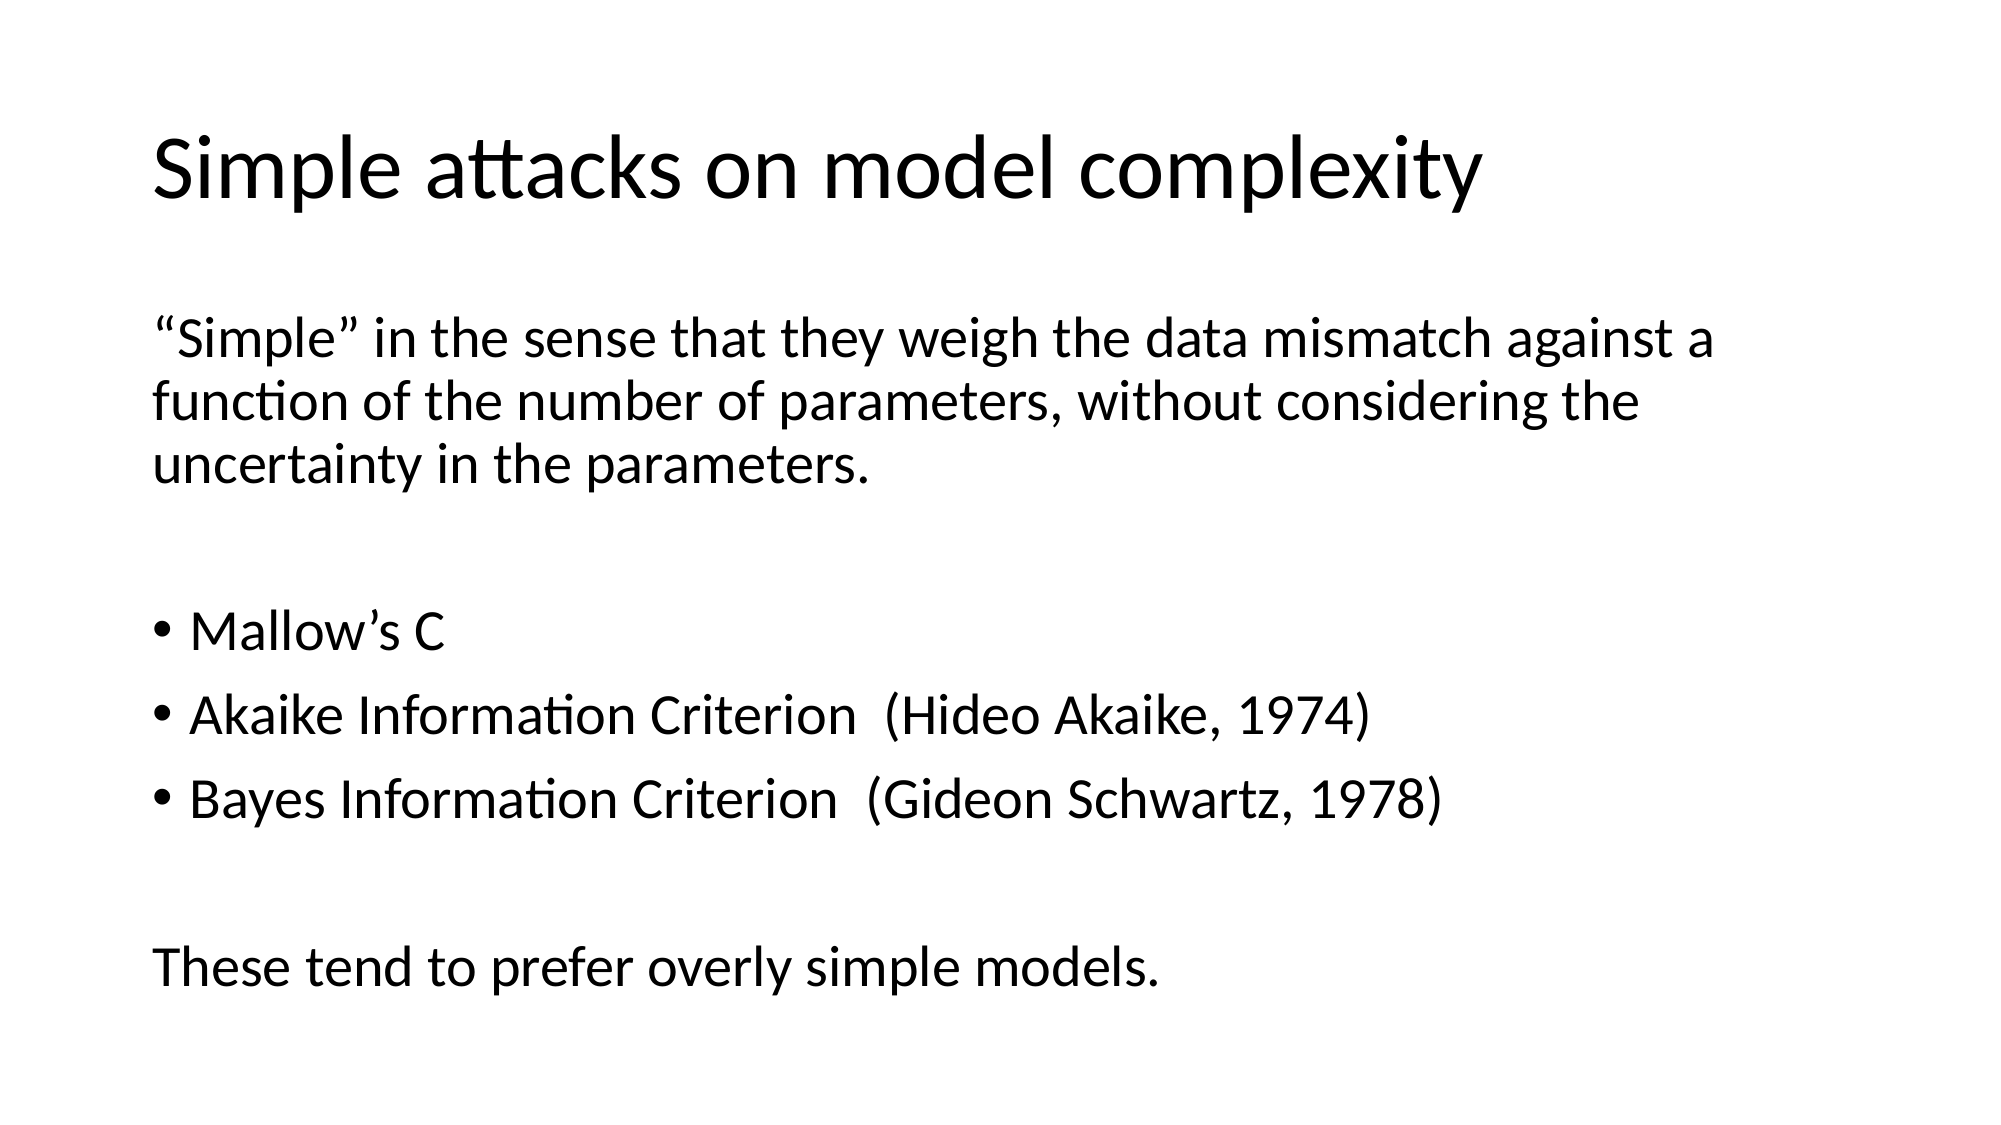

# Simple attacks on model complexity
“Simple” in the sense that they weigh the data mismatch against a function of the number of parameters, without considering the uncertainty in the parameters.

Mallow’s C
Akaike Information Criterion  (Hideo Akaike, 1974)
Bayes Information Criterion  (Gideon Schwartz, 1978)

These tend to prefer overly simple models.